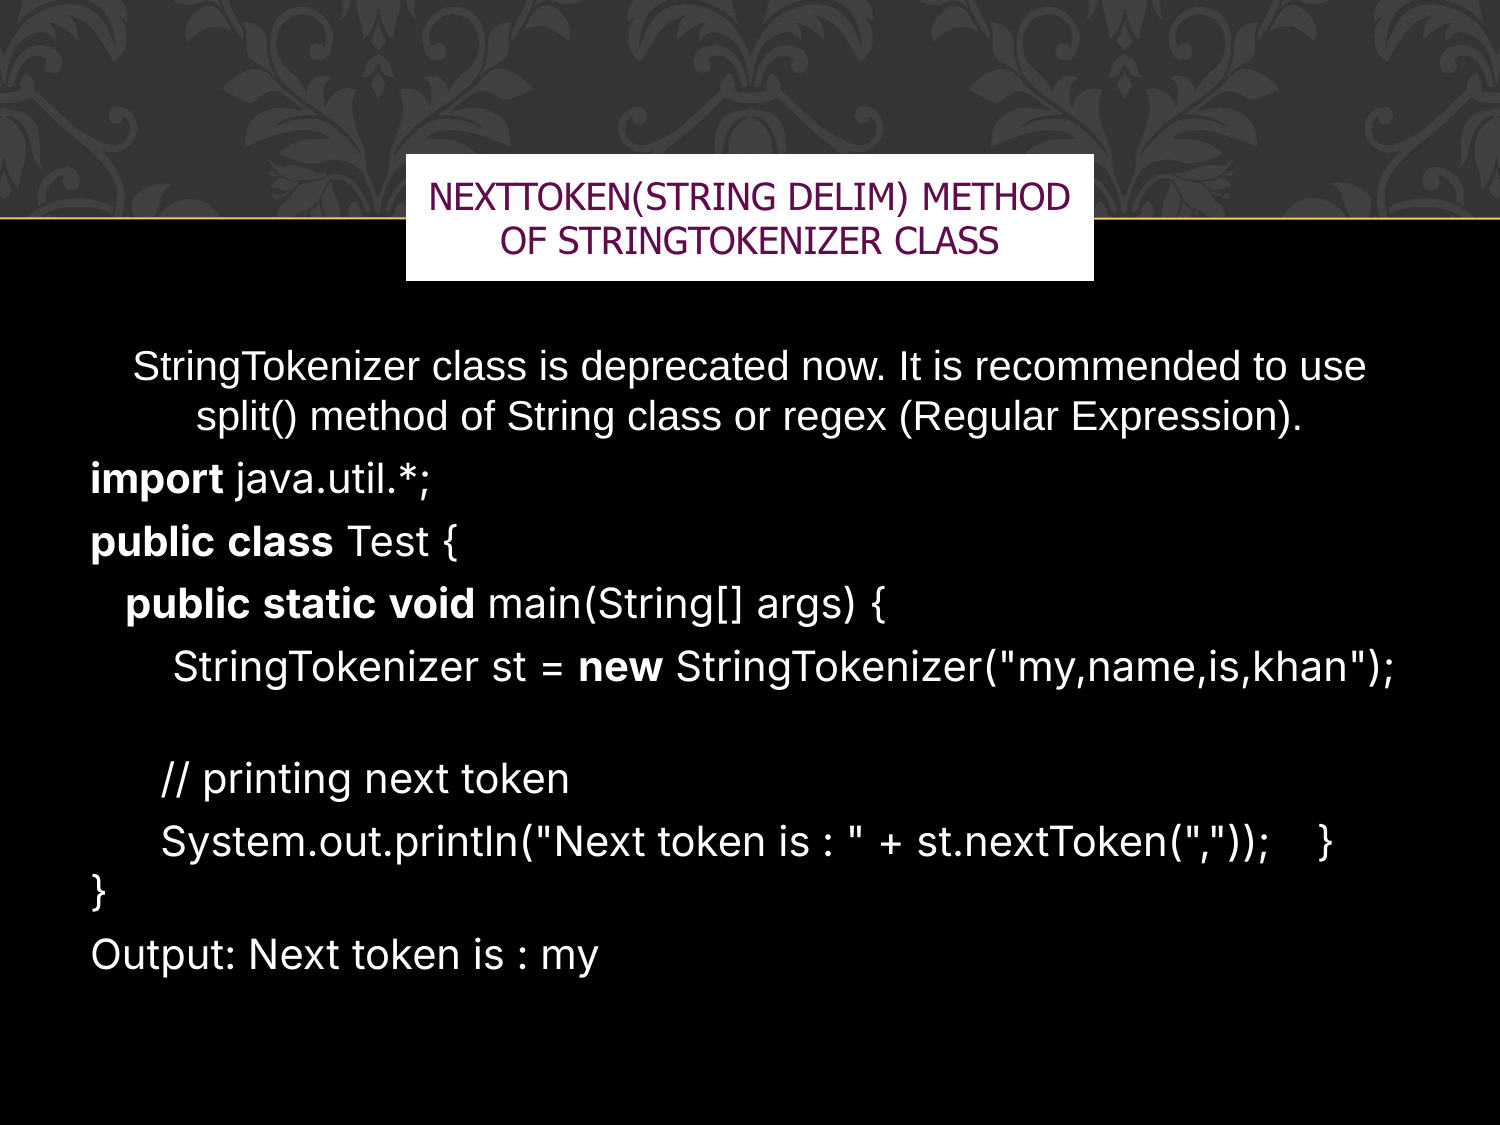

# NEXTTOKEN(STRING DELIM) METHOD OF STRINGTOKENIZER CLASS
StringTokenizer class is deprecated now. It is recommended to use split() method of String class or regex (Regular Expression).
import java.util.*;
public class Test {
   public static void main(String[] args) {
       StringTokenizer st = new StringTokenizer("my,name,is,khan");
      // printing next token
      System.out.println("Next token is : " + st.nextToken(","));    }      }
Output: Next token is : my